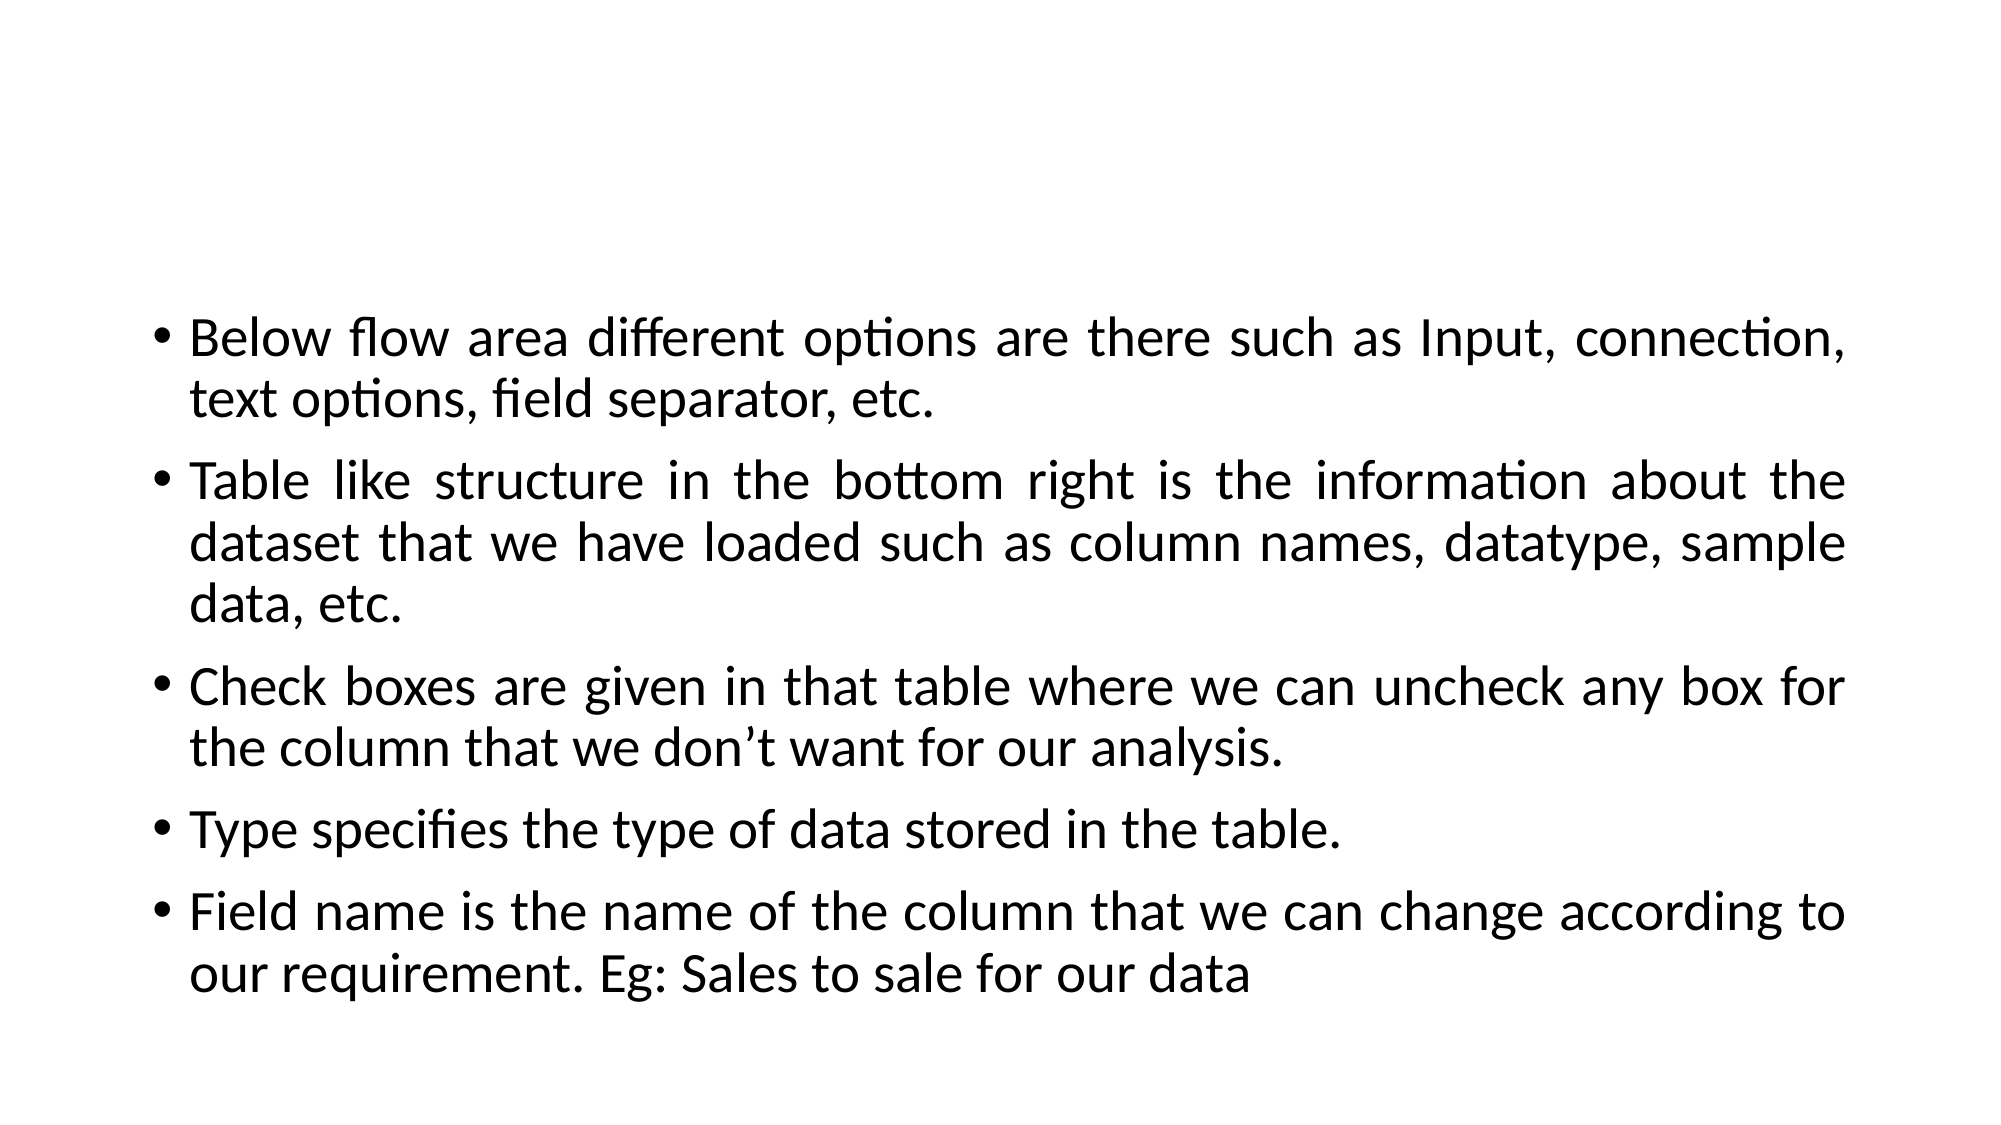

#
Below flow area different options are there such as Input, connection, text options, field separator, etc.
Table like structure in the bottom right is the information about the dataset that we have loaded such as column names, datatype, sample data, etc.
Check boxes are given in that table where we can uncheck any box for the column that we don’t want for our analysis.
Type specifies the type of data stored in the table.
Field name is the name of the column that we can change according to our requirement. Eg: Sales to sale for our data